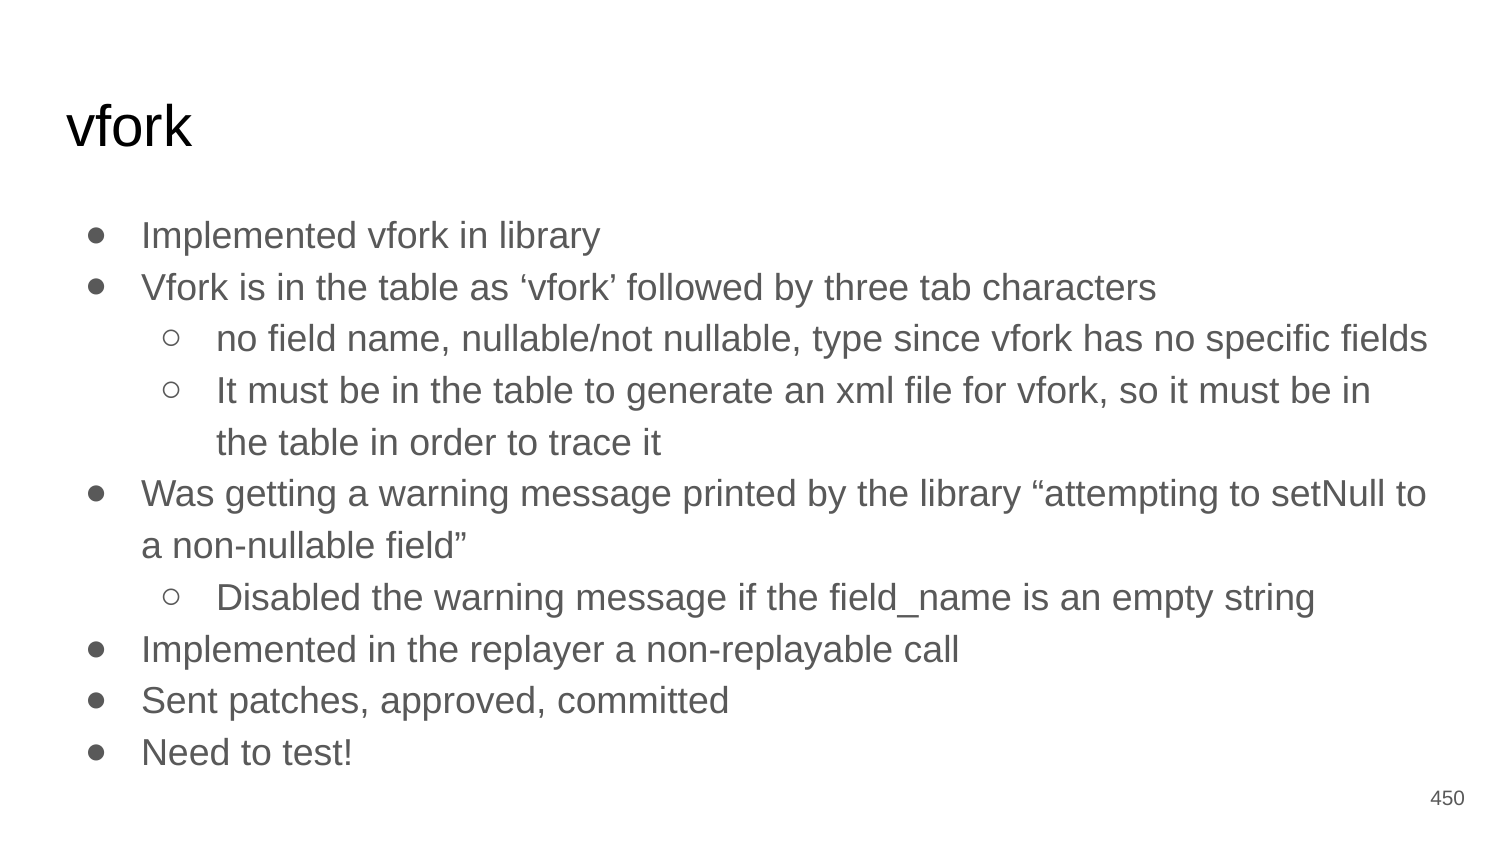

# vfork
Implemented vfork in library
Vfork is in the table as ‘vfork’ followed by three tab characters
no field name, nullable/not nullable, type since vfork has no specific fields
It must be in the table to generate an xml file for vfork, so it must be in the table in order to trace it
Was getting a warning message printed by the library “attempting to setNull to a non-nullable field”
Disabled the warning message if the field_name is an empty string
Implemented in the replayer a non-replayable call
Sent patches, approved, committed
Need to test!
450